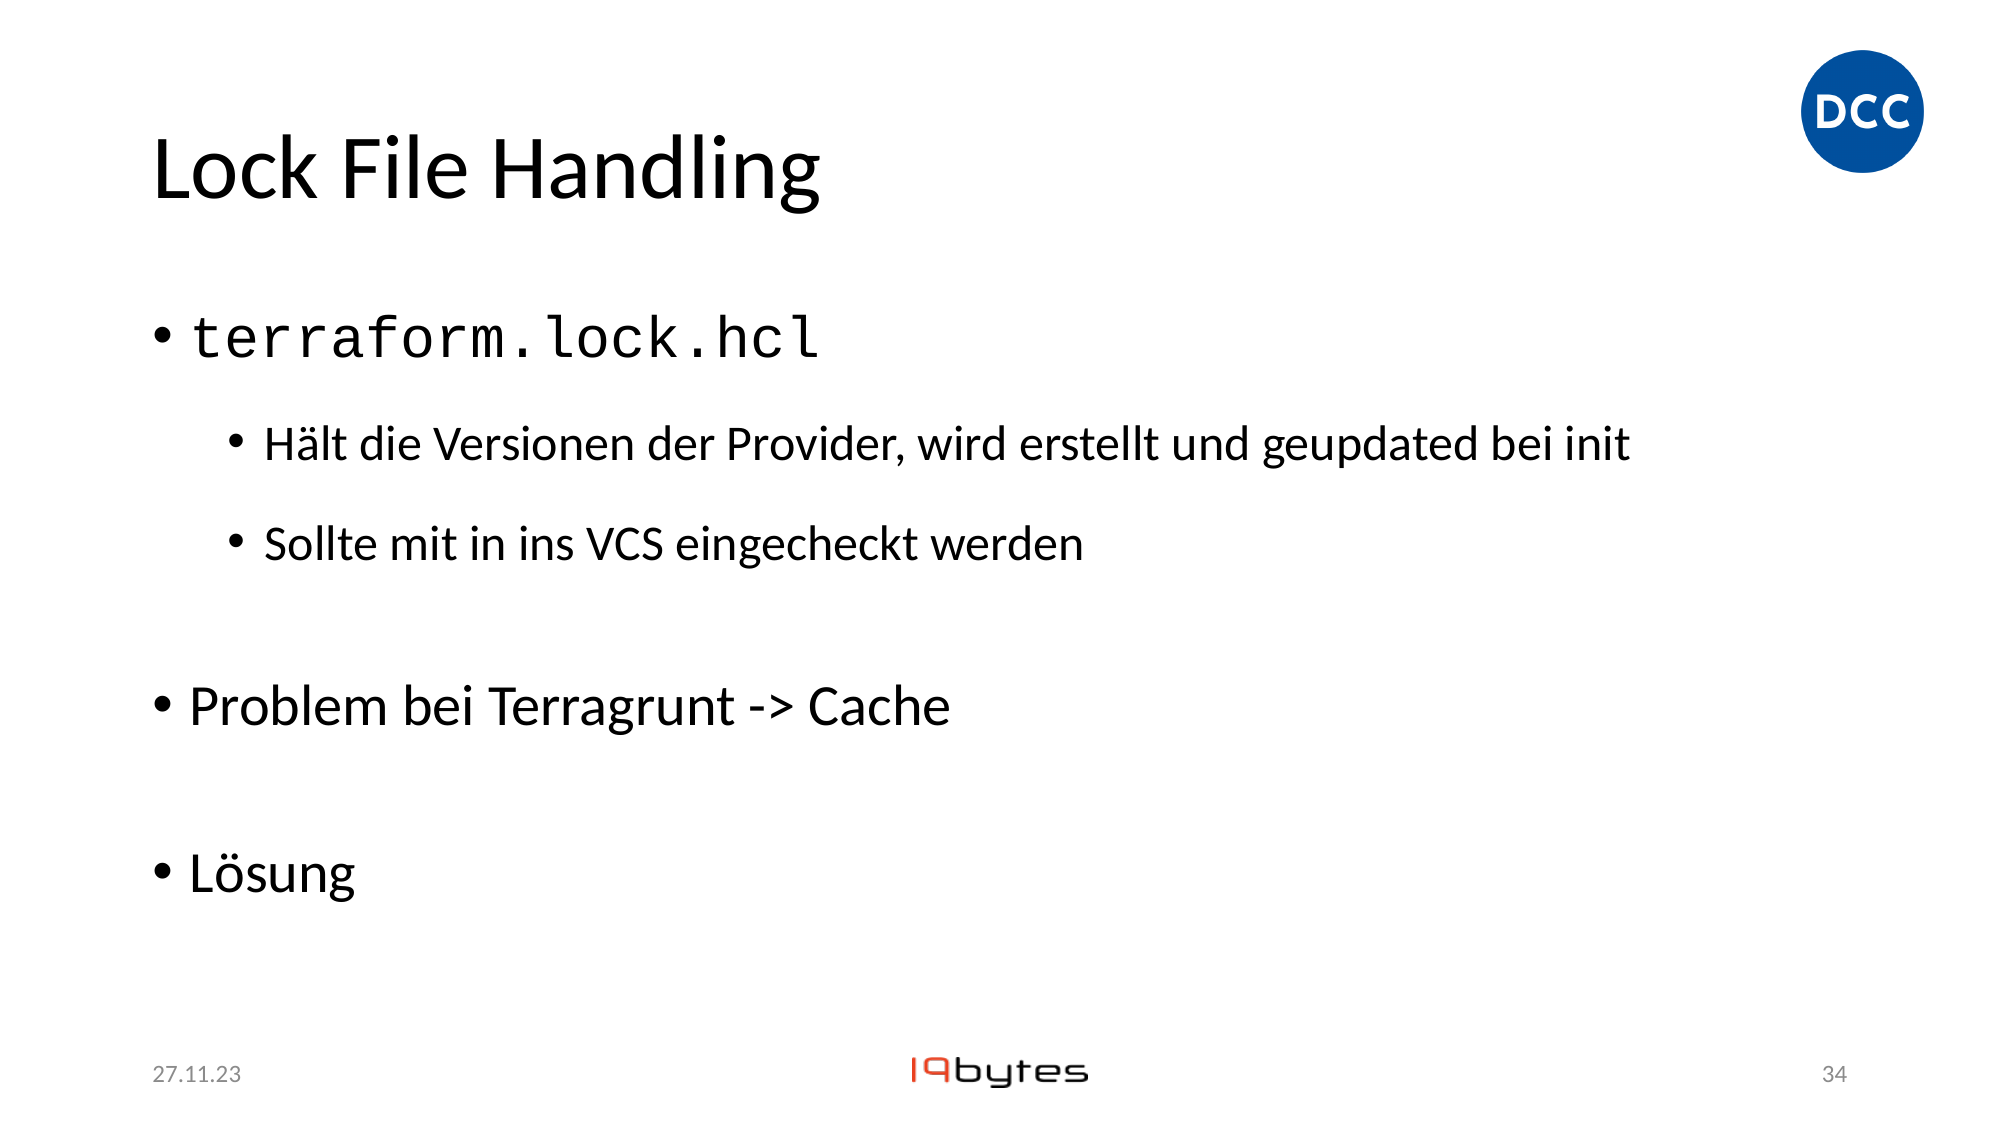

# Lock File Handling
terraform.lock.hcl
Hält die Versionen der Provider, wird erstellt und geupdated bei init
Sollte mit in ins VCS eingecheckt werden

Problem bei Terragrunt -> Cache

Lösung

27.11.23
34